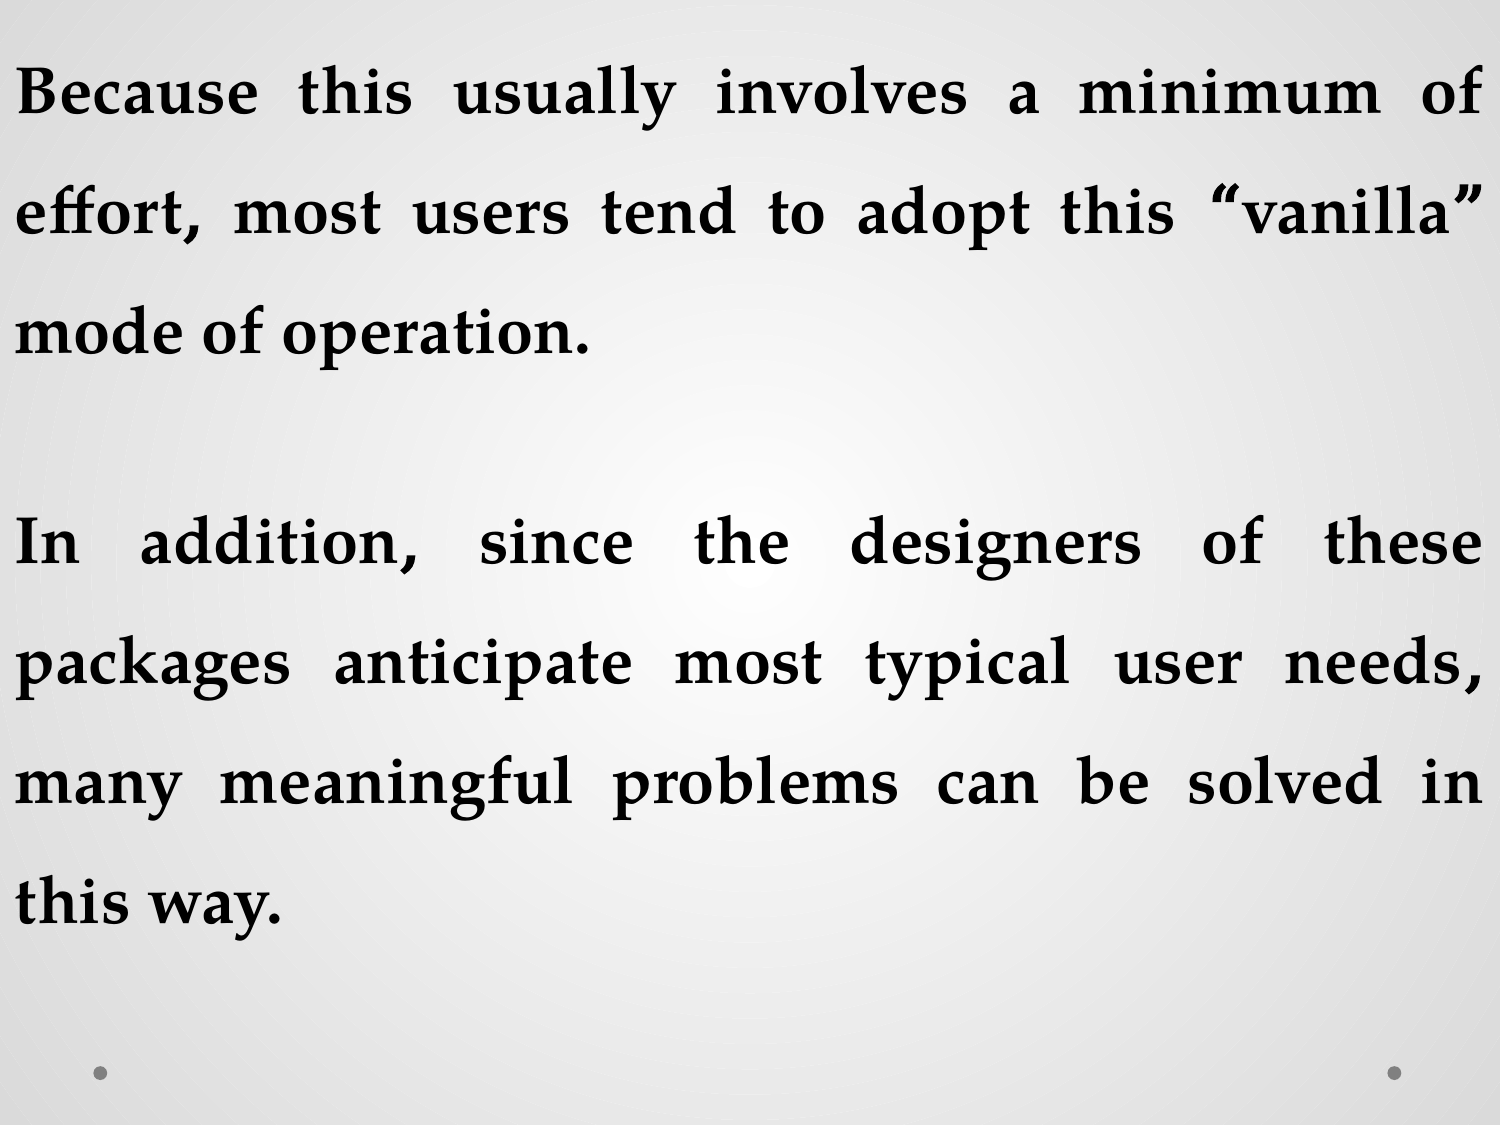

Because this usually involves a minimum of effort, most users tend to adopt this “vanilla” mode of operation.
In addition, since the designers of these packages anticipate most typical user needs, many meaningful problems can be solved in this way.